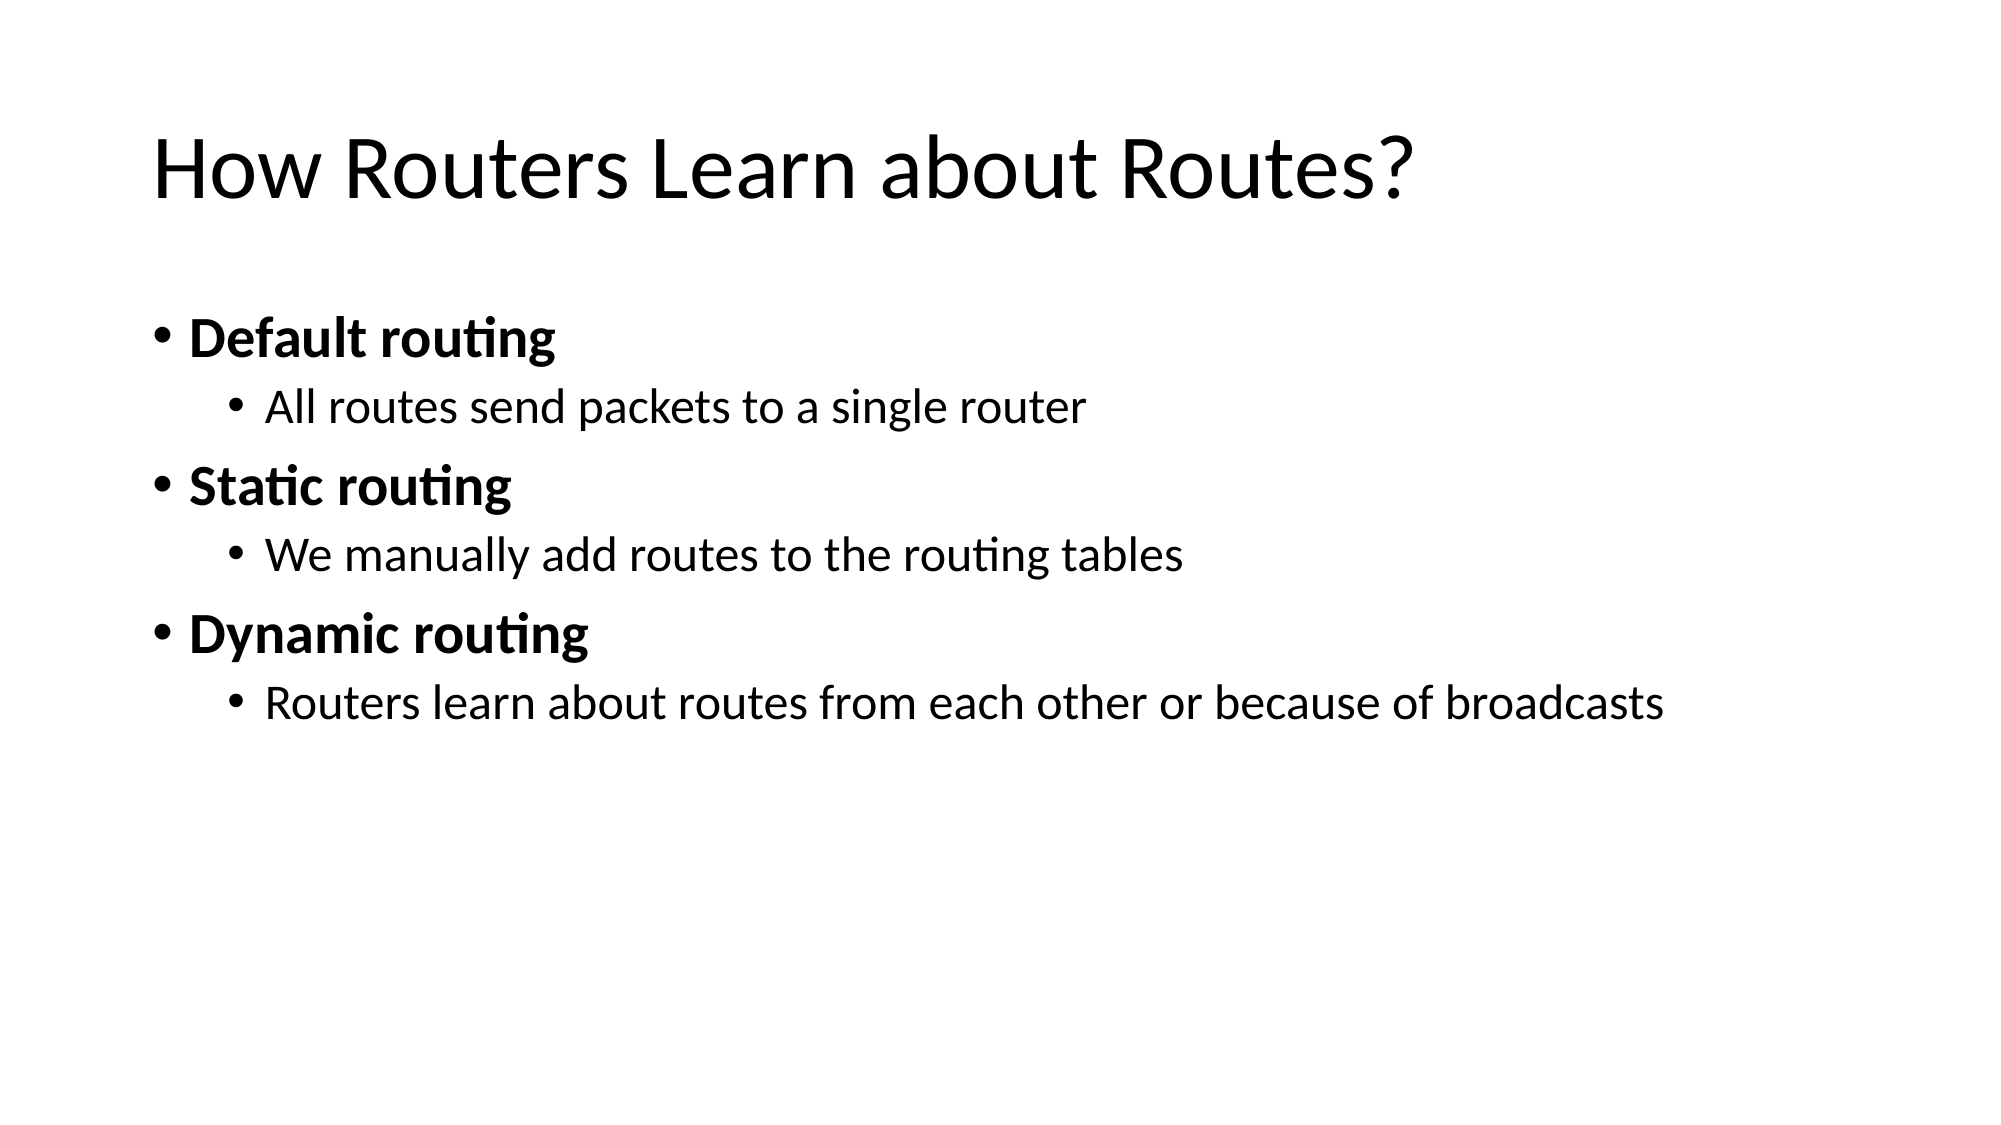

# How Routers Learn about Routes?
Default routing
All routes send packets to a single router
Static routing
We manually add routes to the routing tables
Dynamic routing
Routers learn about routes from each other or because of broadcasts